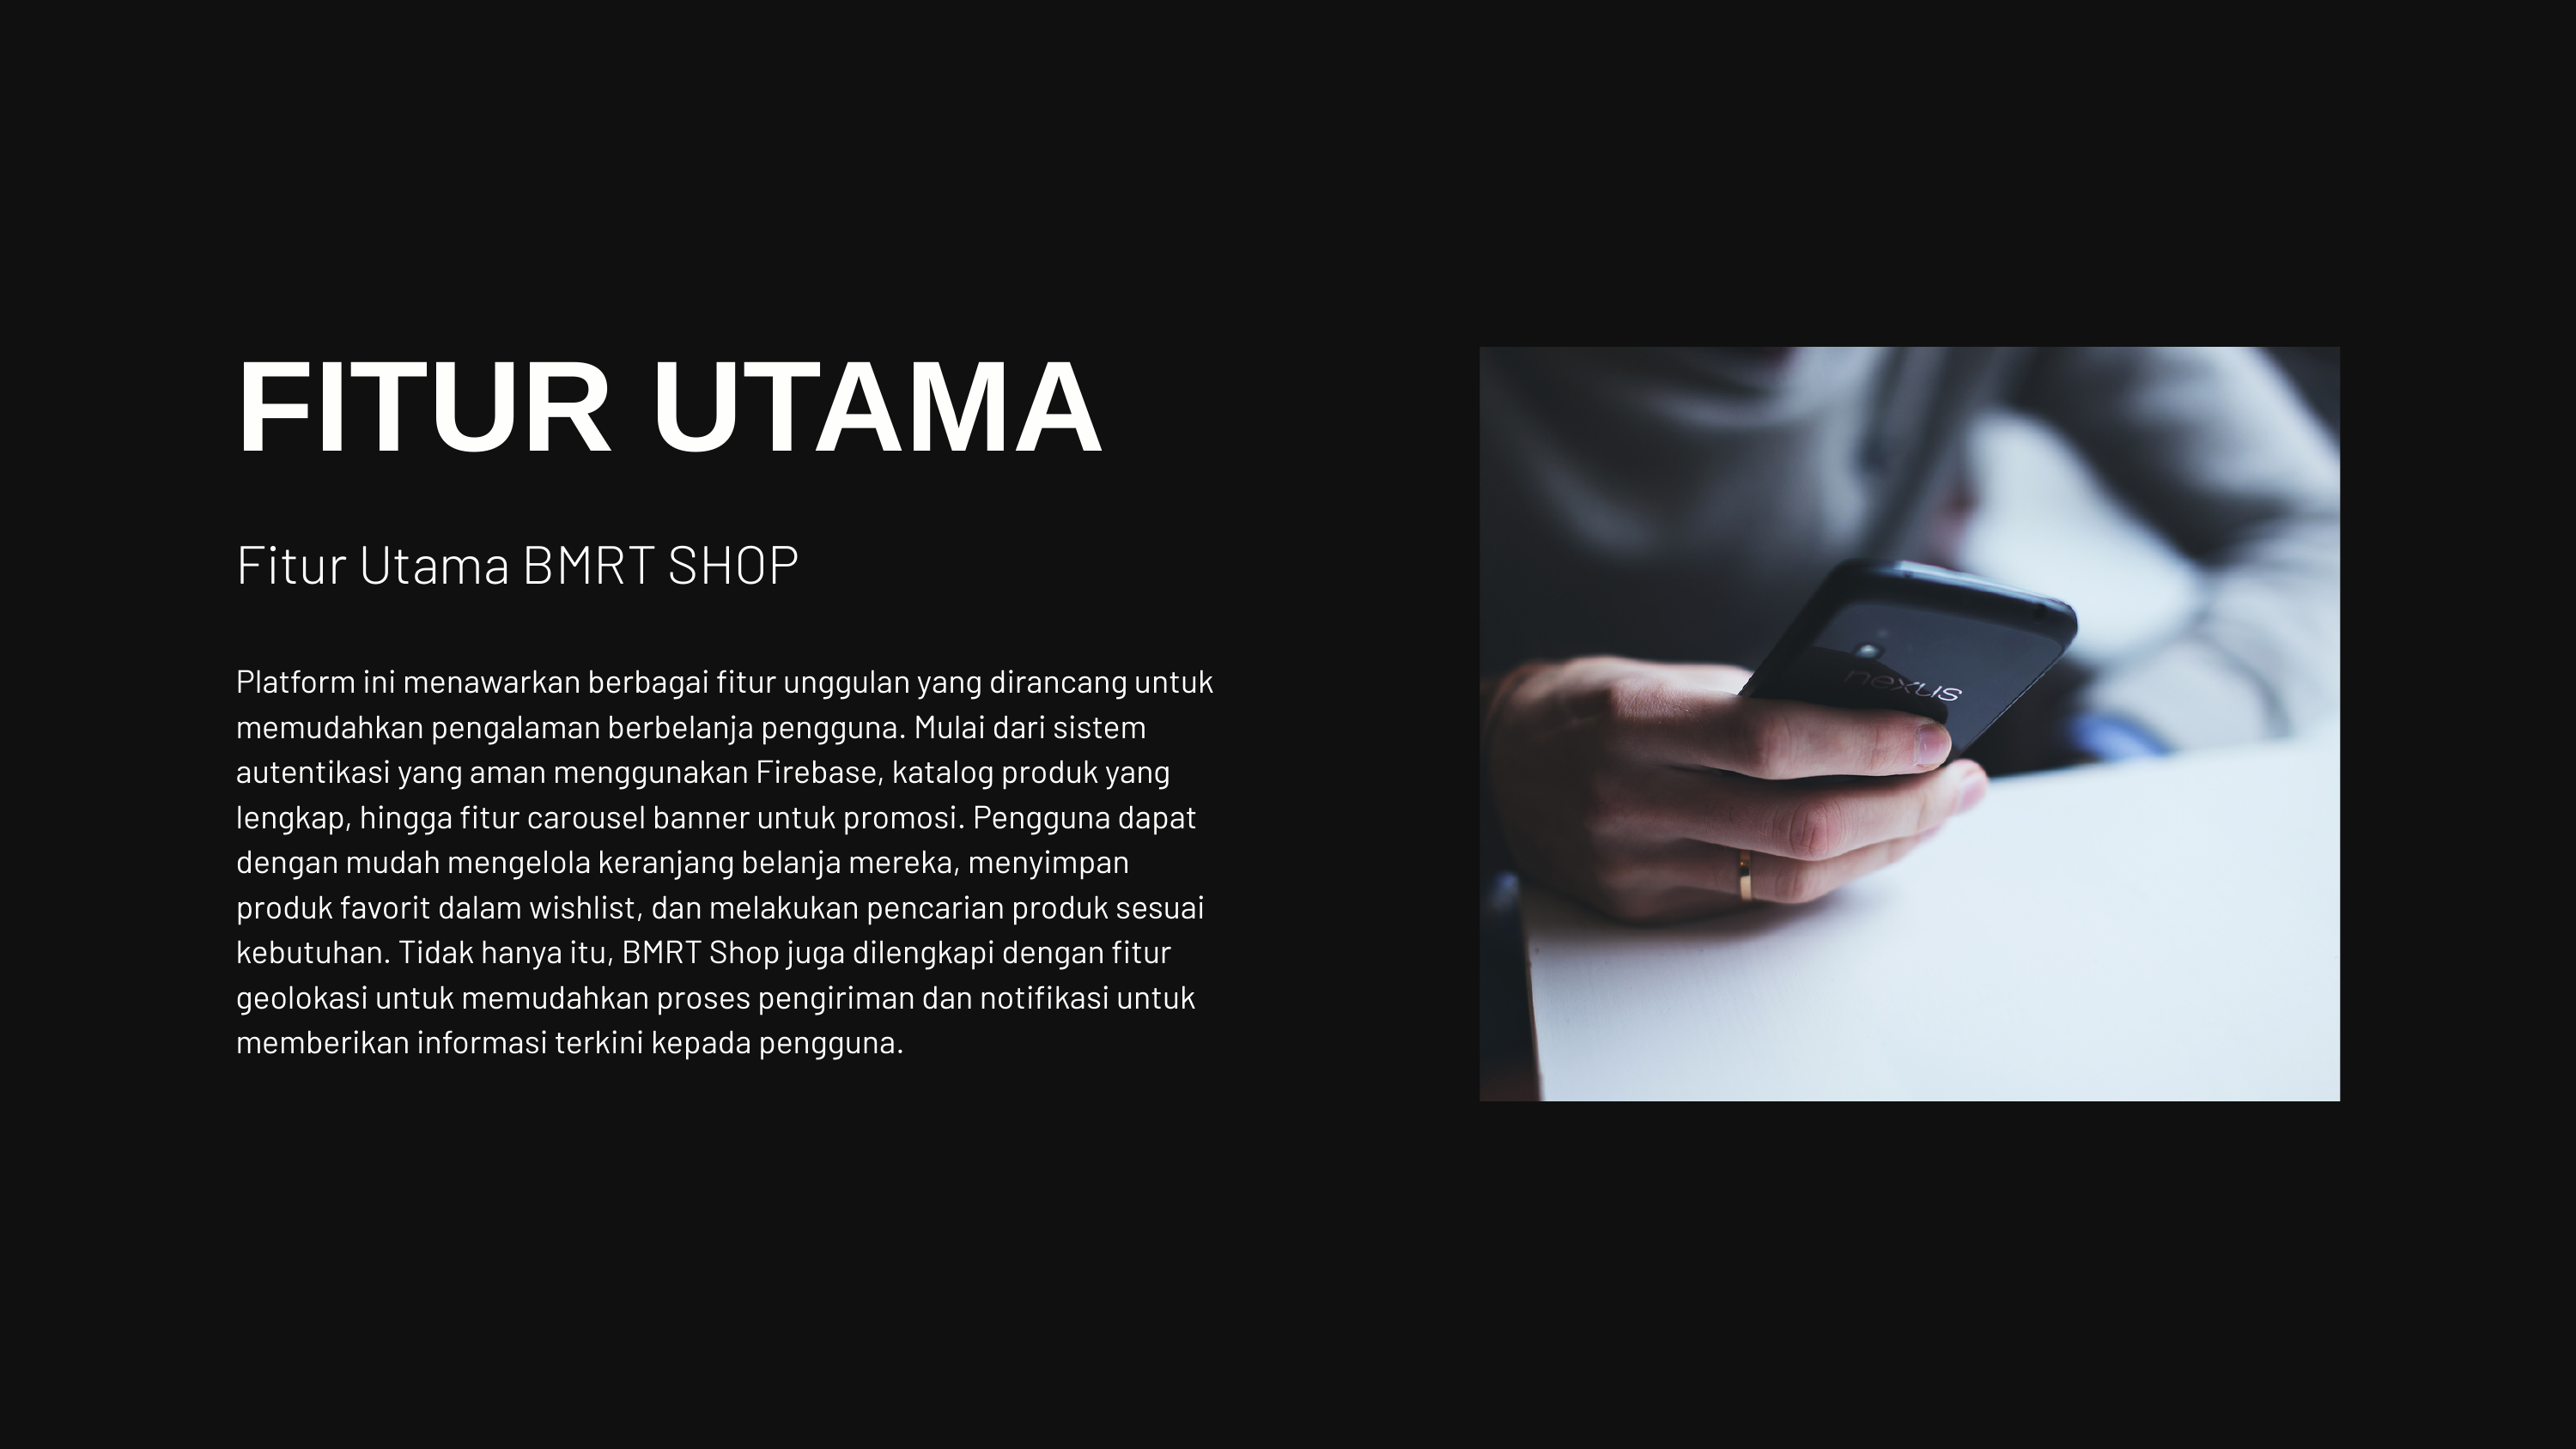

FITUR UTAMA
Fitur Utama BMRT SHOP
Platform ini menawarkan berbagai fitur unggulan yang dirancang untuk memudahkan pengalaman berbelanja pengguna. Mulai dari sistem autentikasi yang aman menggunakan Firebase, katalog produk yang lengkap, hingga fitur carousel banner untuk promosi. Pengguna dapat dengan mudah mengelola keranjang belanja mereka, menyimpan produk favorit dalam wishlist, dan melakukan pencarian produk sesuai kebutuhan. Tidak hanya itu, BMRT Shop juga dilengkapi dengan fitur geolokasi untuk memudahkan proses pengiriman dan notifikasi untuk memberikan informasi terkini kepada pengguna.